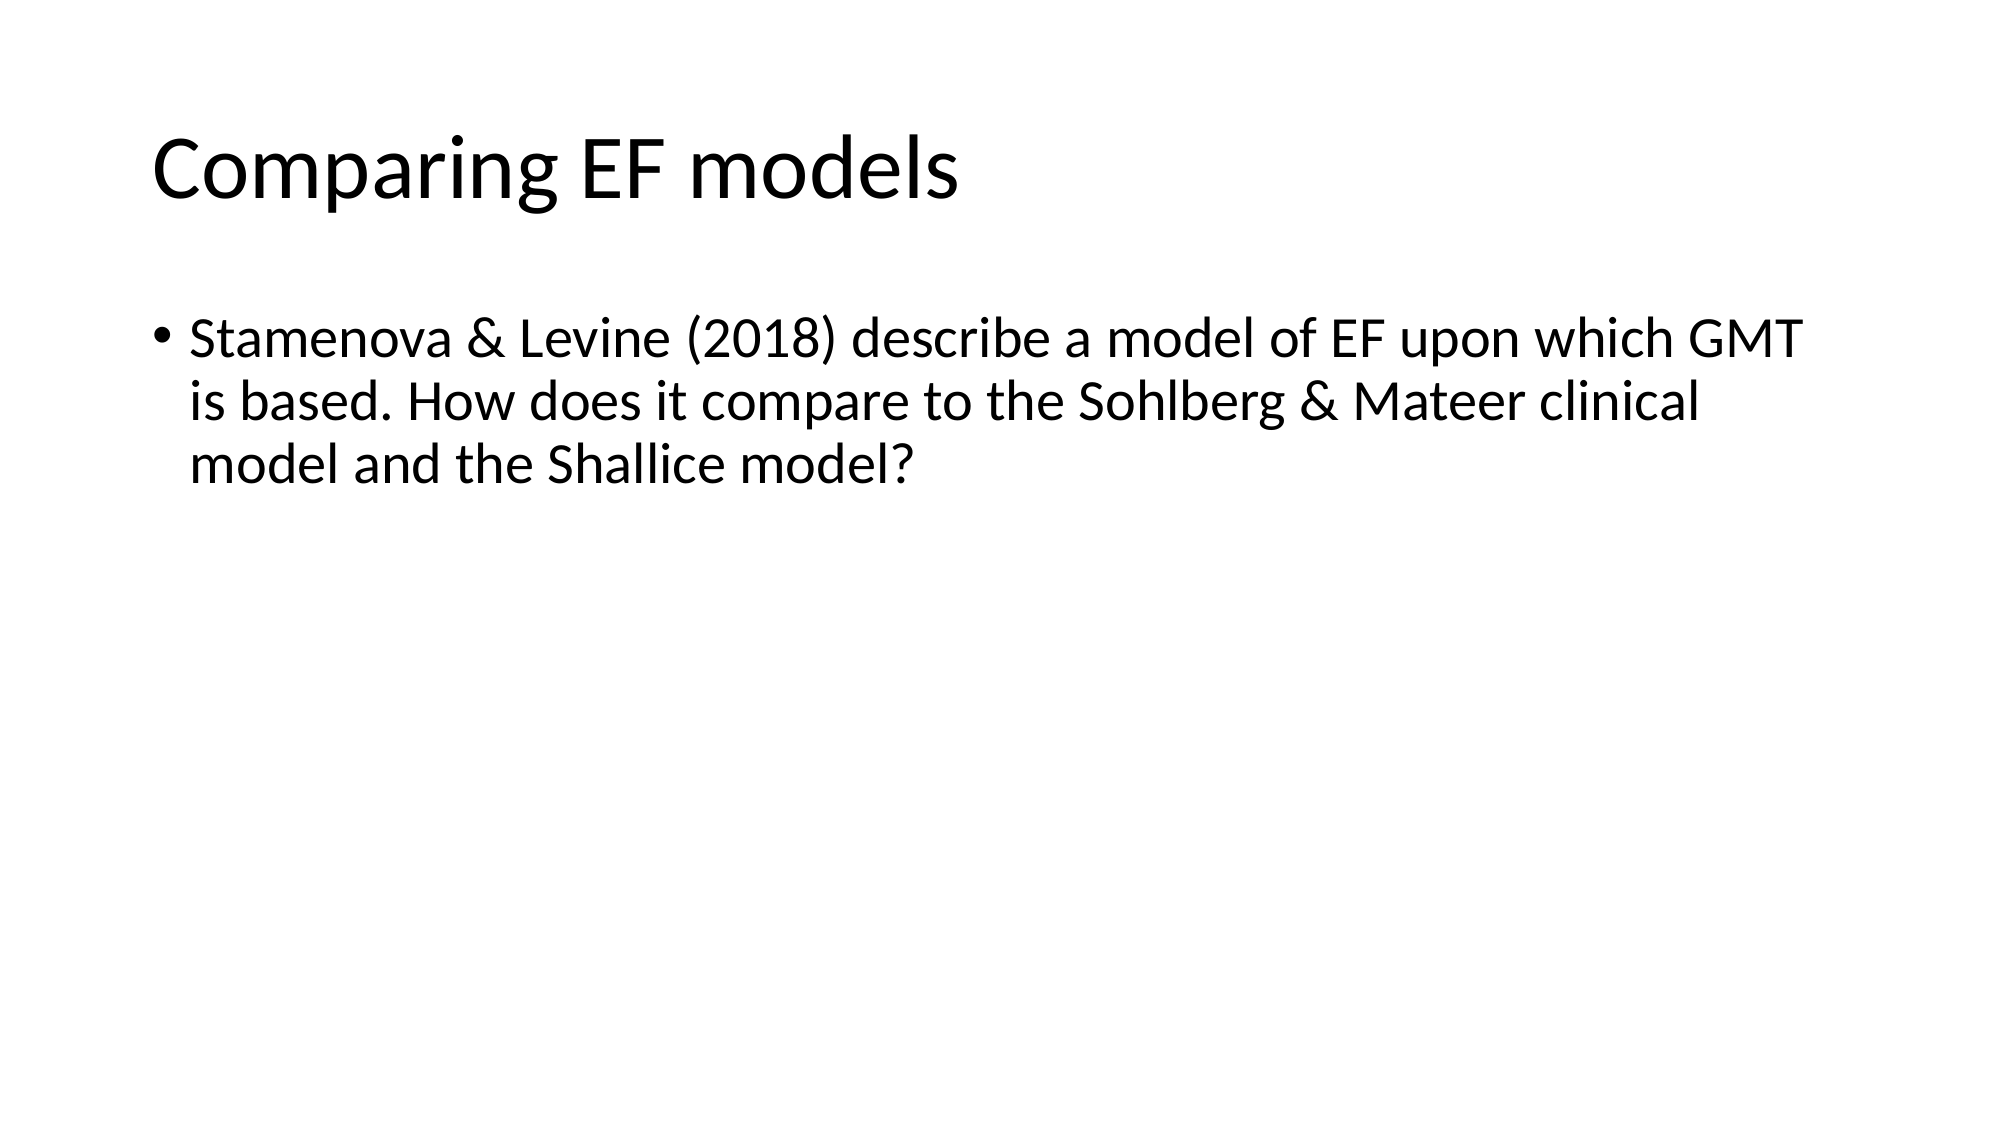

# Comparing EF models
Stamenova & Levine (2018) describe a model of EF upon which GMT is based. How does it compare to the Sohlberg & Mateer clinical model and the Shallice model?